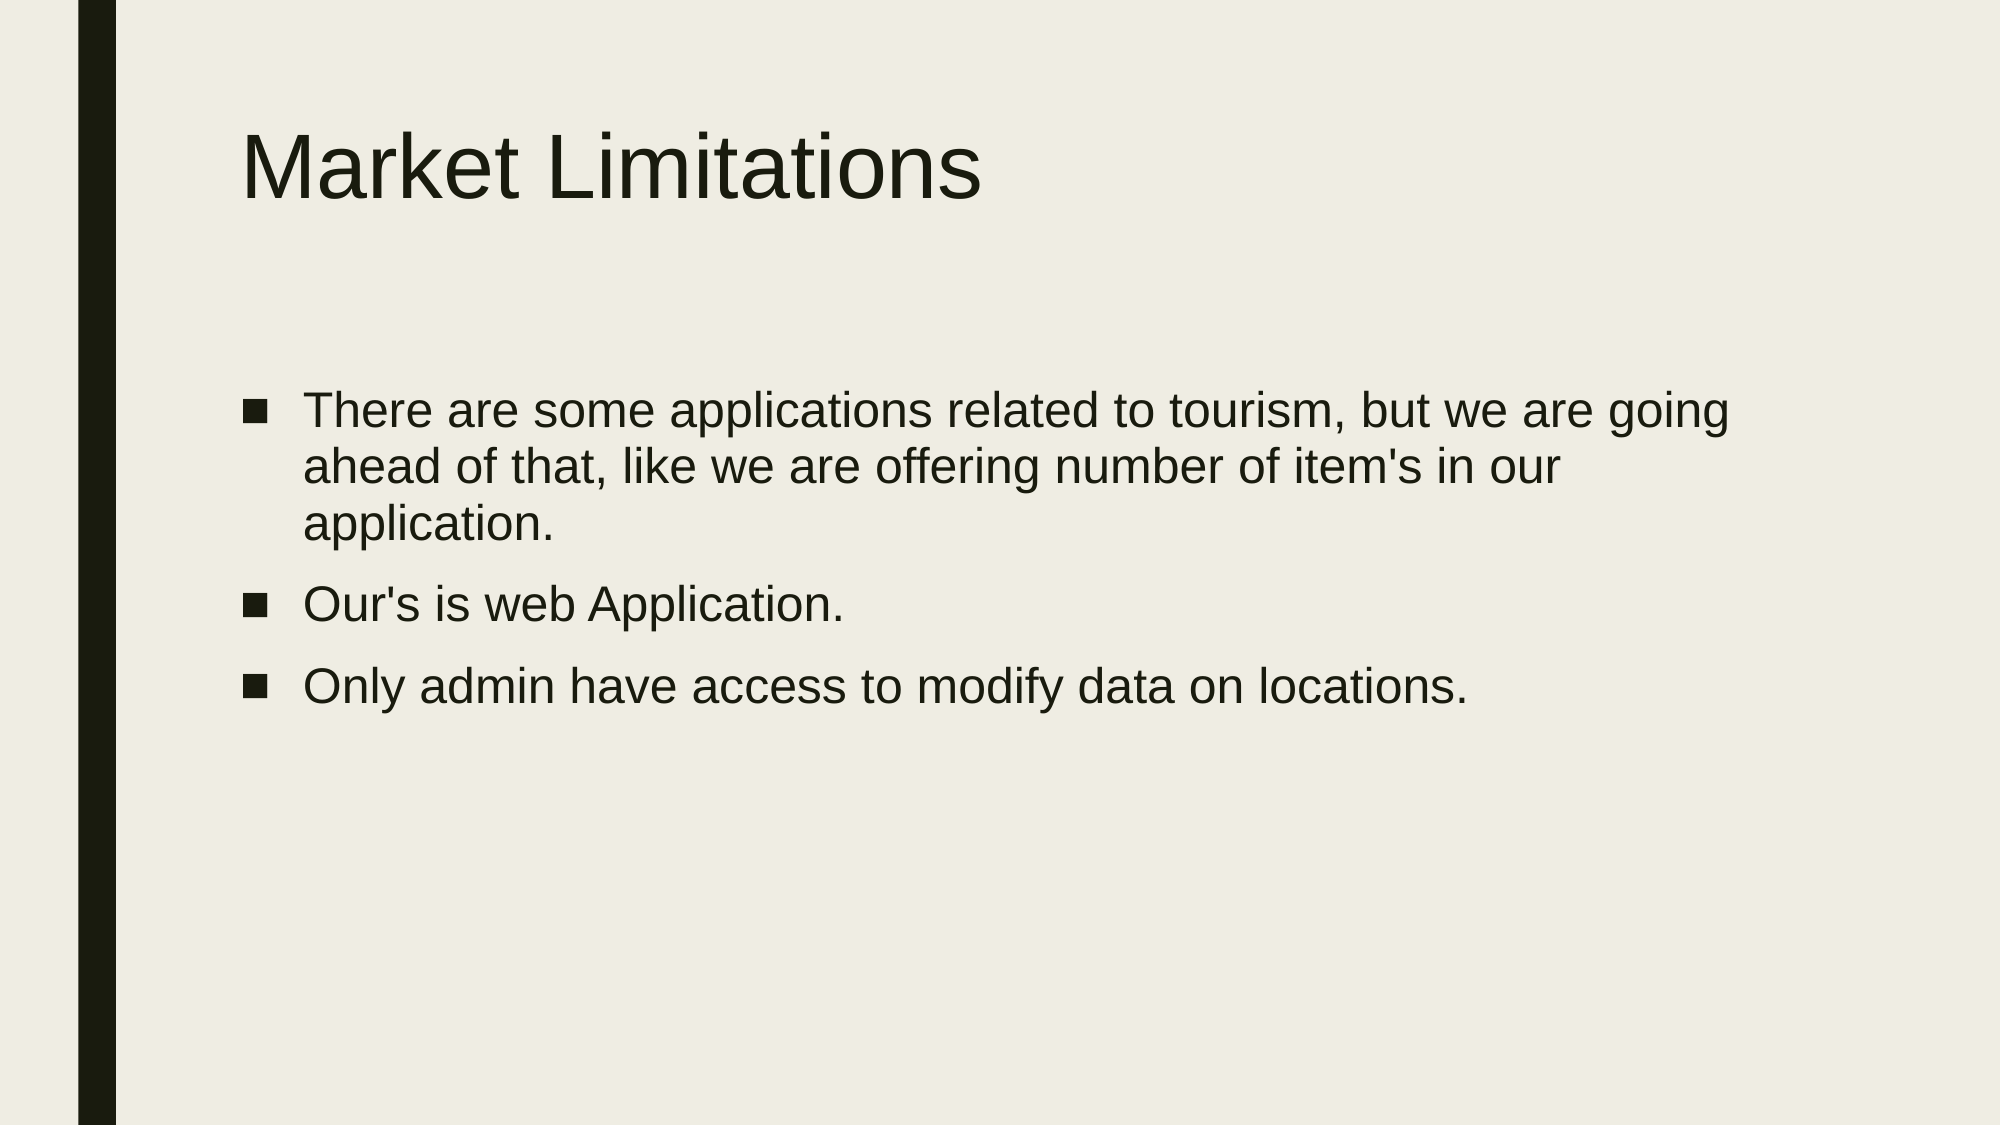

# Market Limitations
There are some applications related to tourism, but we are going ahead of that, like we are offering number of item's in our application.
Our's is web Application.
Only admin have access to modify data on locations.